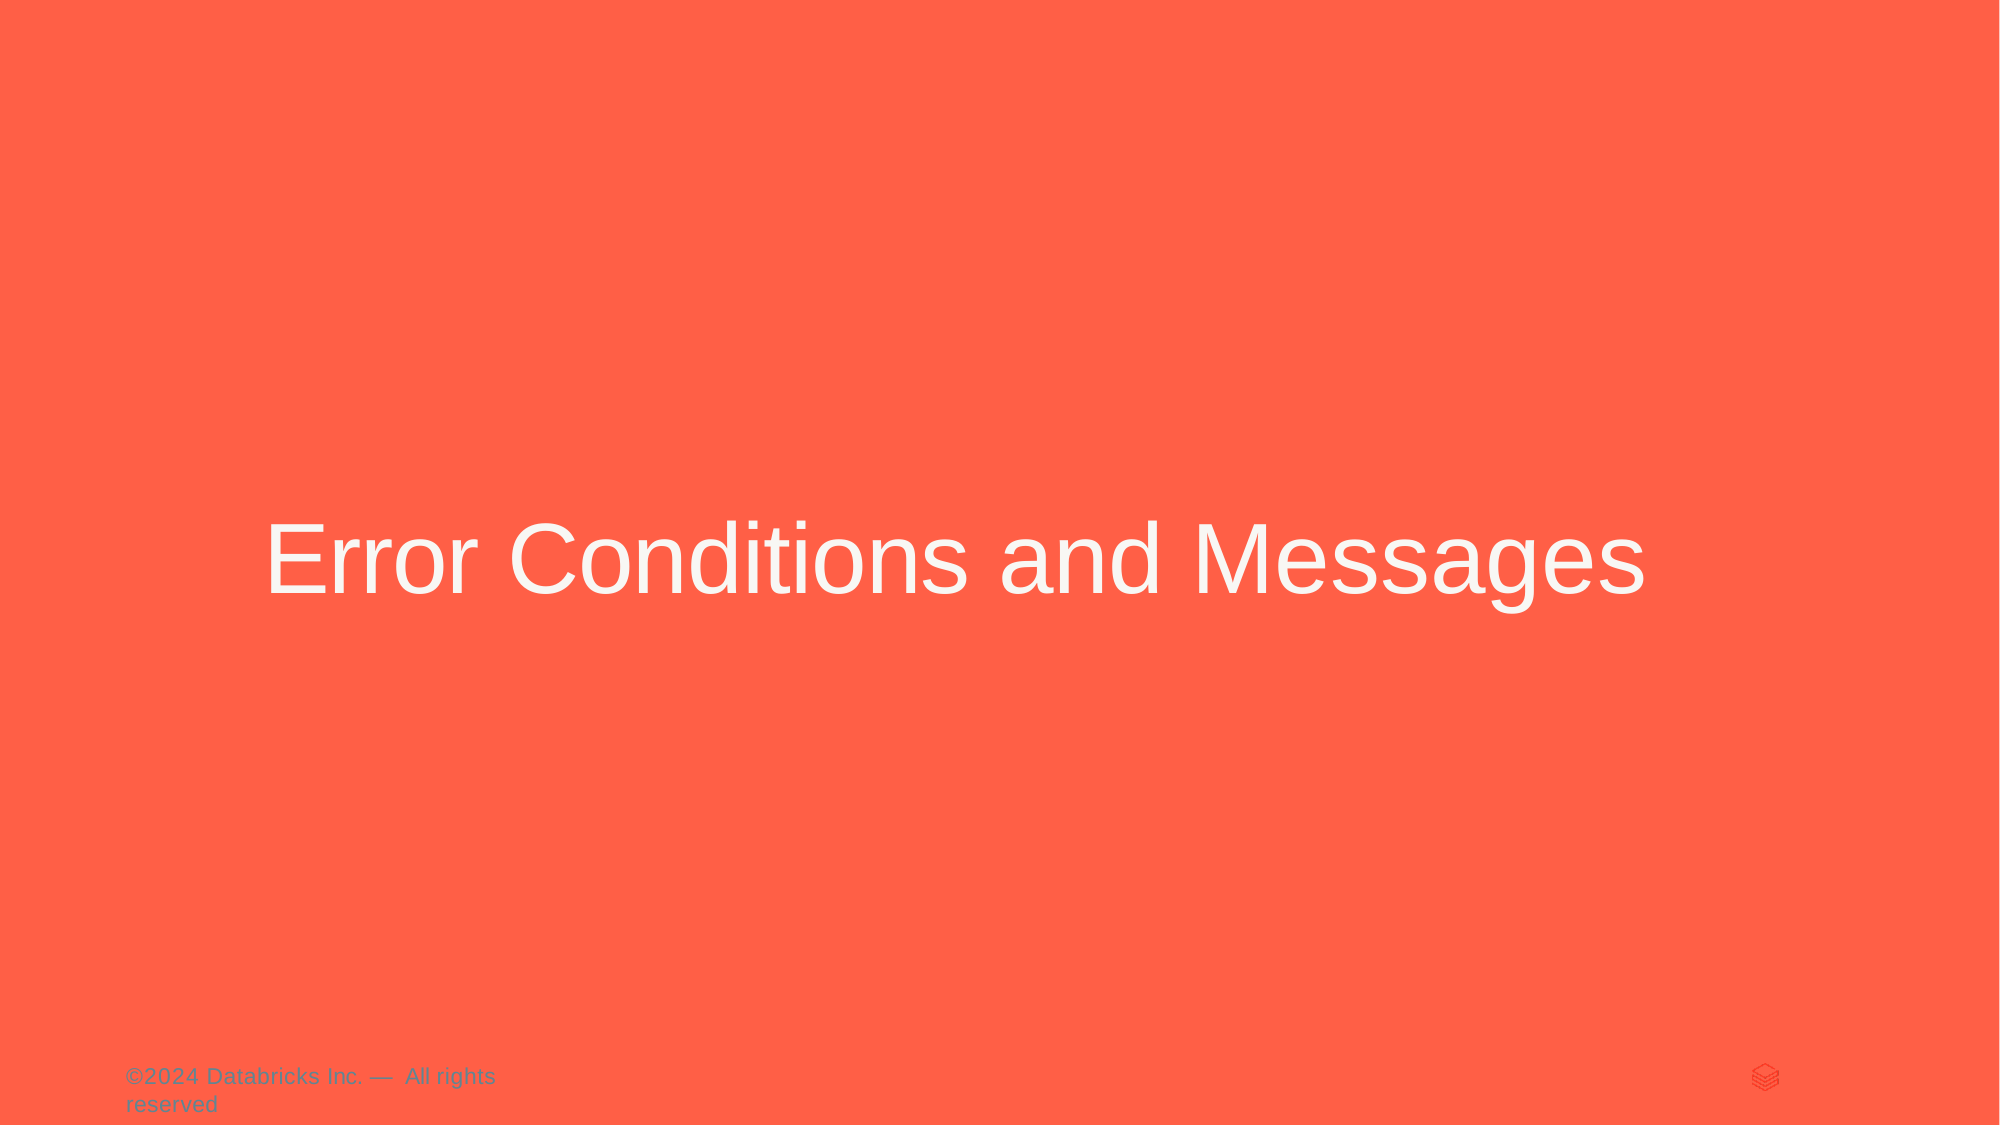

# Error Conditions and Messages
©2024 Databricks Inc. — All rights reserved